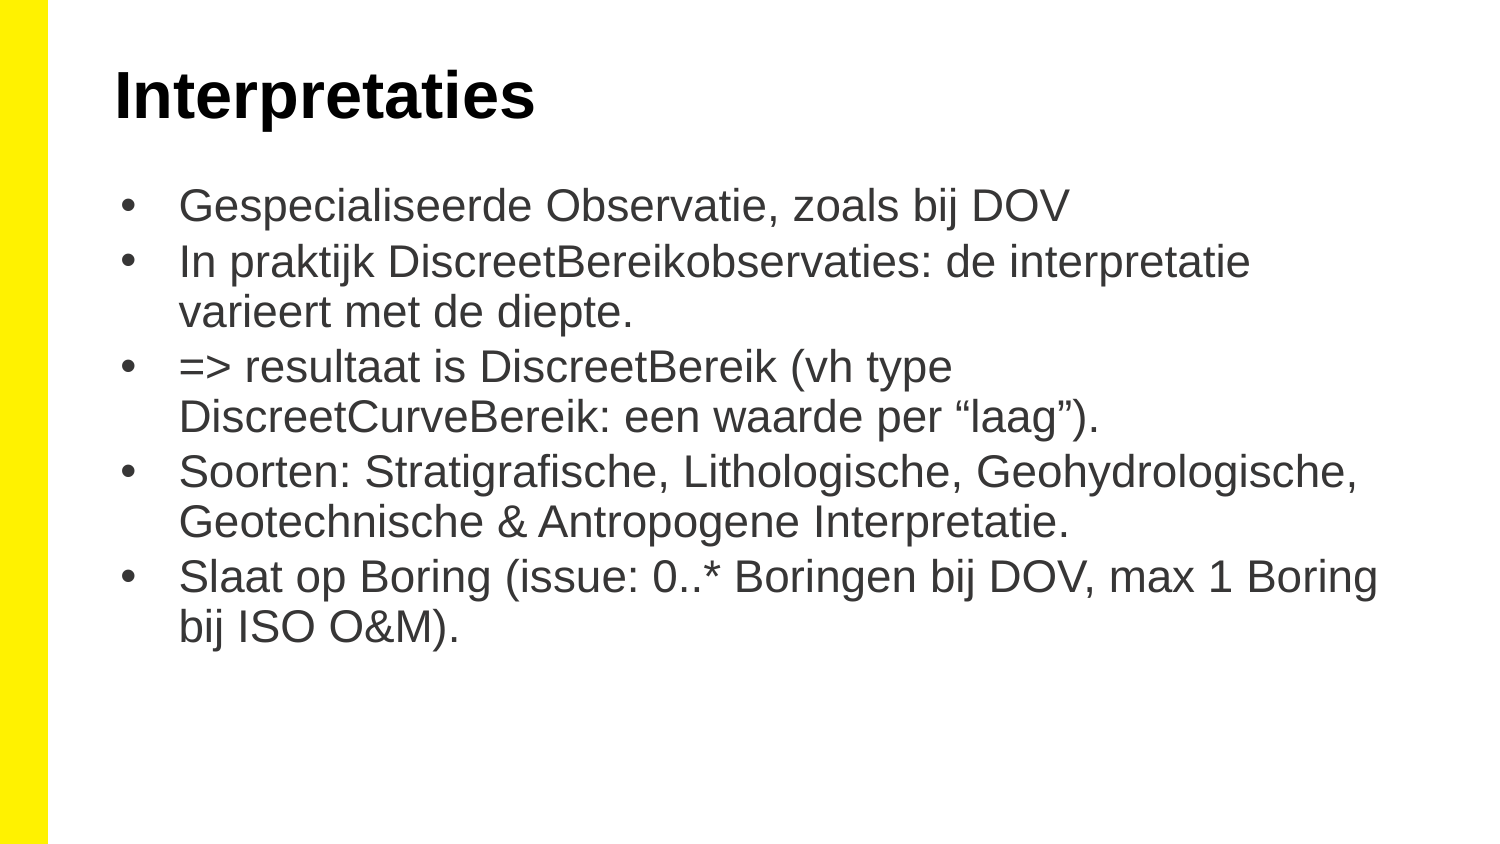

Interpretaties
Gespecialiseerde Observatie, zoals bij DOV
In praktijk DiscreetBereikobservaties: de interpretatie varieert met de diepte.
=> resultaat is DiscreetBereik (vh type DiscreetCurveBereik: een waarde per “laag”).
Soorten: Stratigrafische, Lithologische, Geohydrologische, Geotechnische & Antropogene Interpretatie.
Slaat op Boring (issue: 0..* Boringen bij DOV, max 1 Boring bij ISO O&M).